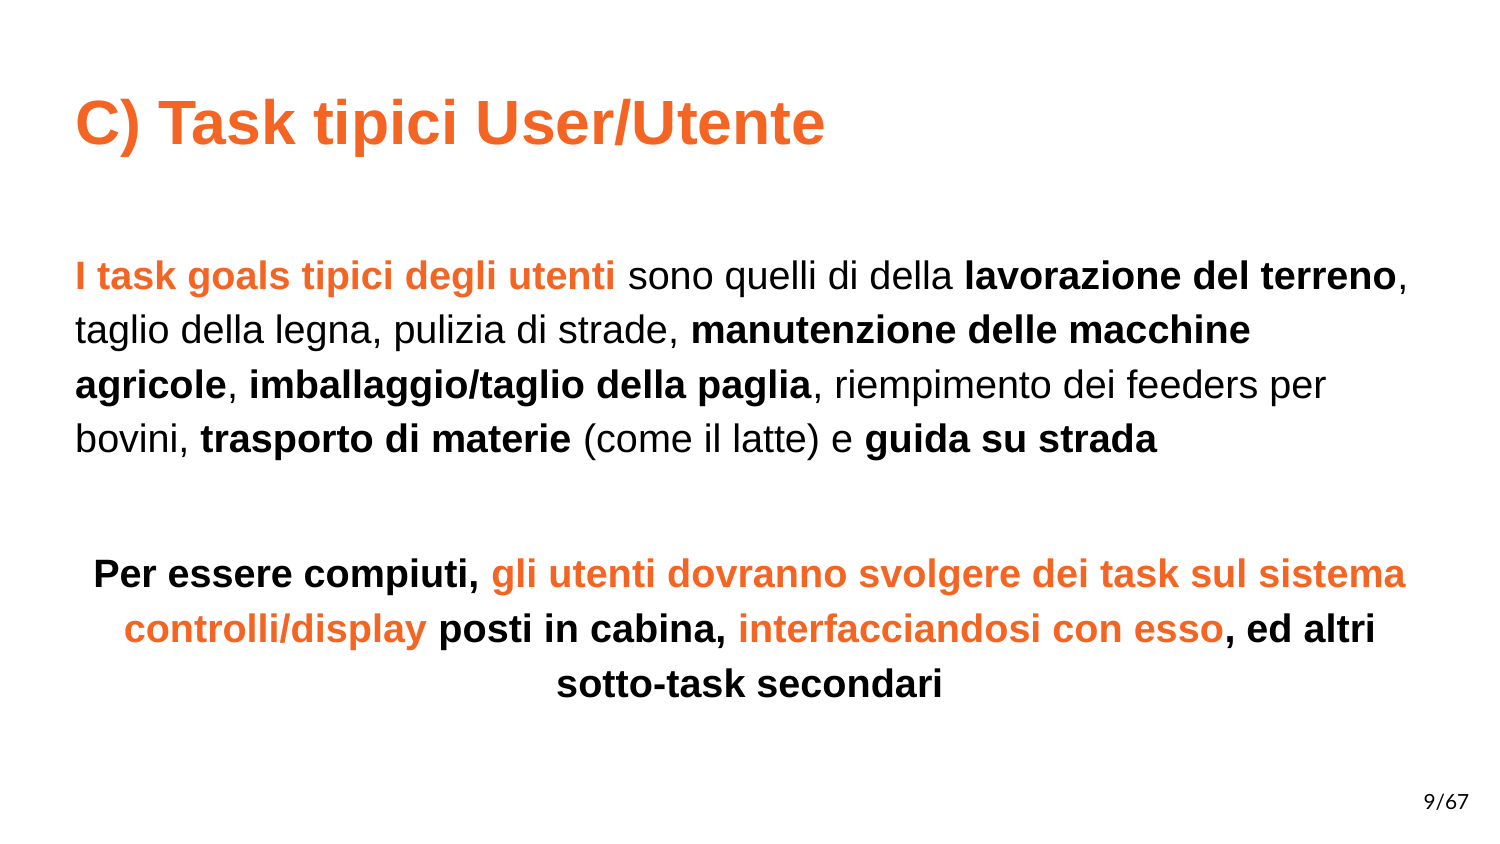

# C) Task tipici User/Utente
I task goals tipici degli utenti sono quelli di della lavorazione del terreno, taglio della legna, pulizia di strade, manutenzione delle macchine agricole, imballaggio/taglio della paglia, riempimento dei feeders per bovini, trasporto di materie (come il latte) e guida su strada
Per essere compiuti, gli utenti dovranno svolgere dei task sul sistema controlli/display posti in cabina, interfacciandosi con esso, ed altri sotto-task secondari

9/67